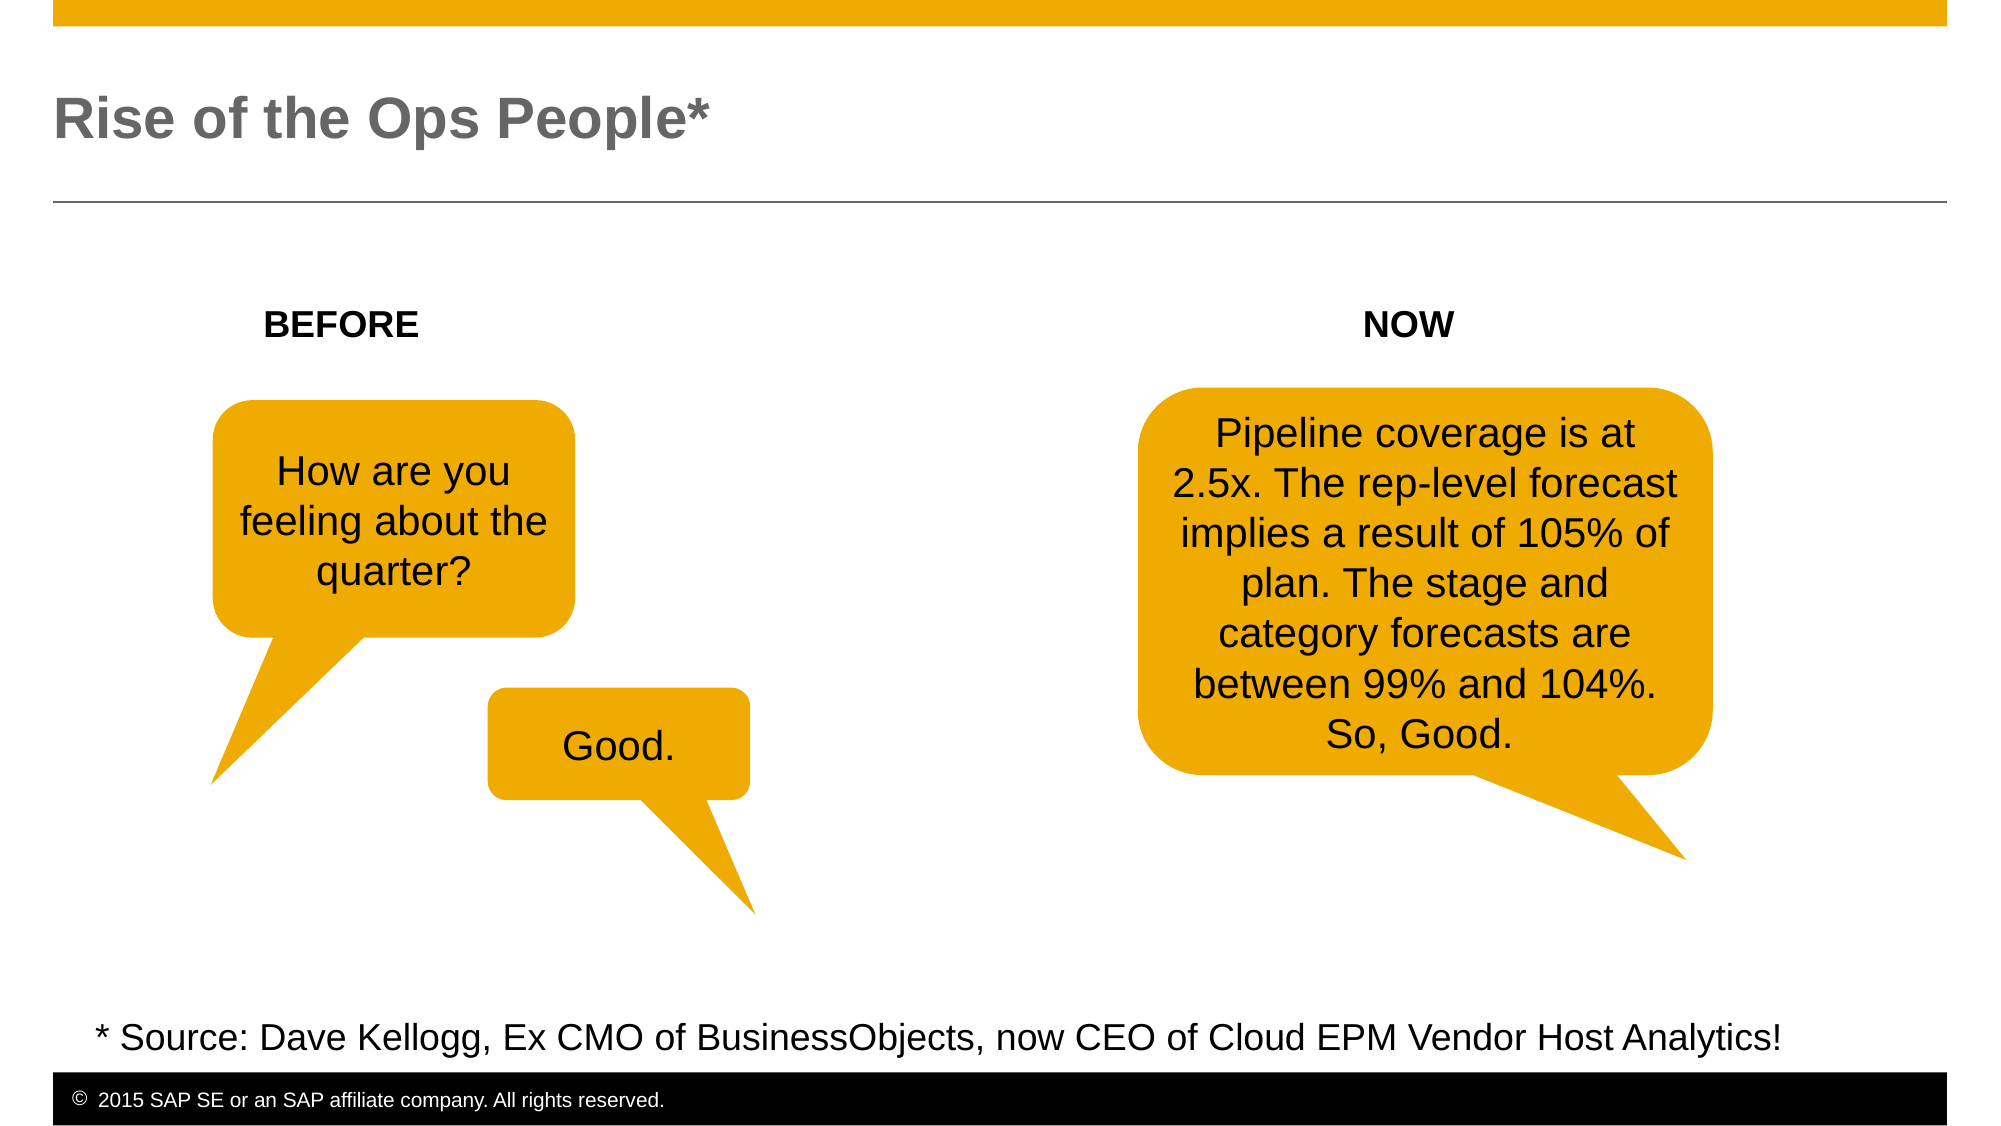

# Rise of the Ops People*
BEFORE
NOW
Pipeline coverage is at 2.5x. The rep-level forecast implies a result of 105% of plan. The stage and category forecasts are between 99% and 104%. So, Good.
How are you feeling about the quarter?
Good.
* Source: Dave Kellogg, Ex CMO of BusinessObjects, now CEO of Cloud EPM Vendor Host Analytics!